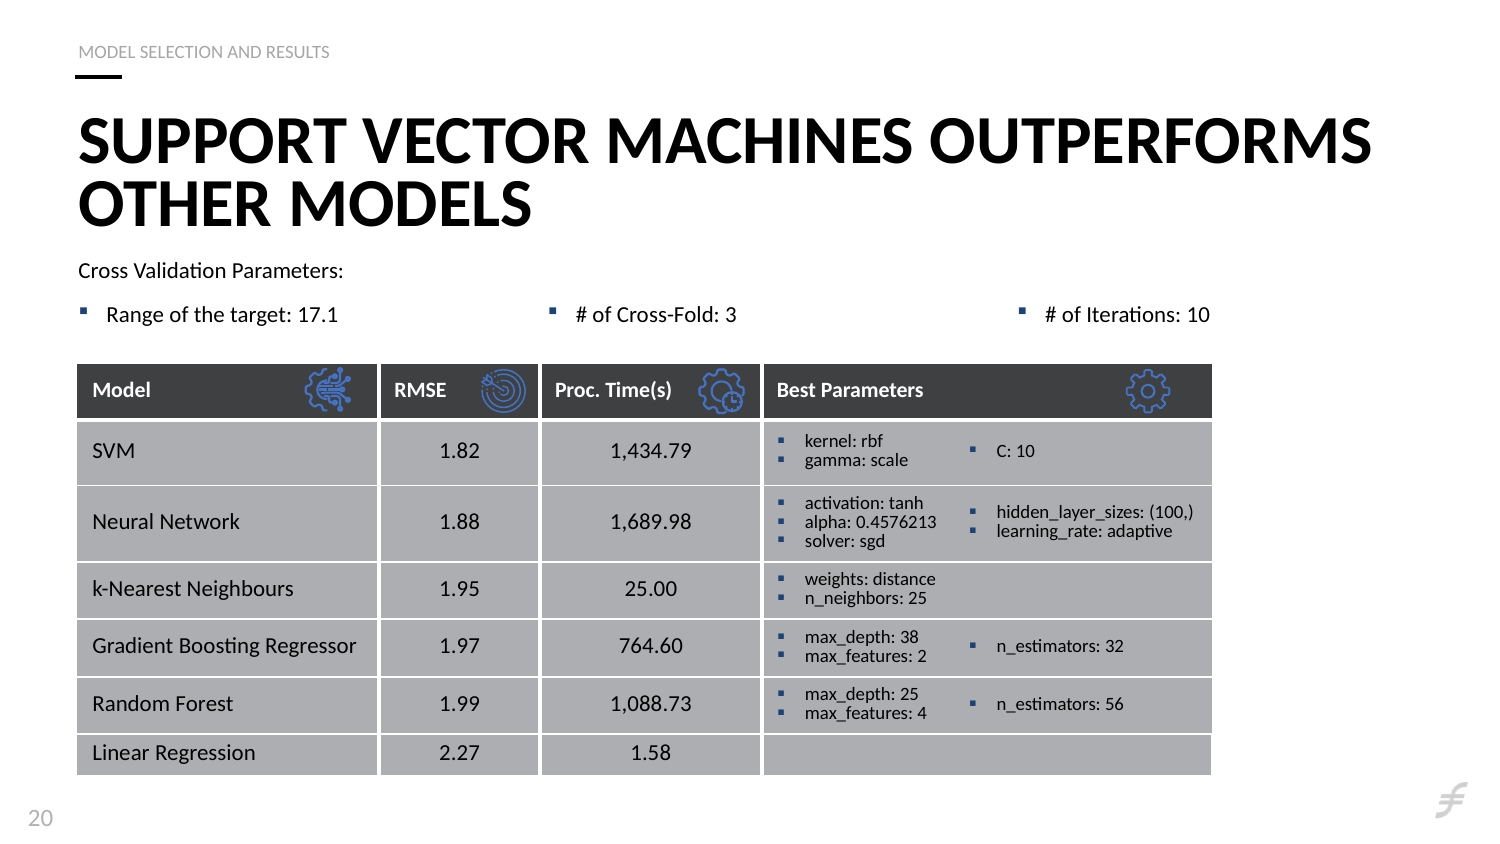

Model selection and results
# Support vector machines outperforms other models
Cross Validation Parameters:
Range of the target: 17.1

# of Cross-Fold: 3

# of Iterations: 10
| Model | RMSE | Proc. Time(s) | Best Parameters |  |
| --- | --- | --- | --- | --- |
| SVM | 1.82 | 1,434.79 | kernel: rbf gamma: scale | C: 10 |
| Neural Network | 1.88 | 1,689.98 | activation: tanh alpha: 0.4576213 solver: sgd | hidden\_layer\_sizes: (100,) learning\_rate: adaptive |
| k-Nearest Neighbours | 1.95 | 25.00 | weights: distance n\_neighbors: 25 |  |
| Gradient Boosting Regressor | 1.97 | 764.60 | max\_depth: 38 max\_features: 2 | n\_estimators: 32 |
| Random Forest | 1.99 | 1,088.73 | max\_depth: 25 max\_features: 4 | n\_estimators: 56 |
| Linear Regression | 2.27 | 1.58 |  |  |

20